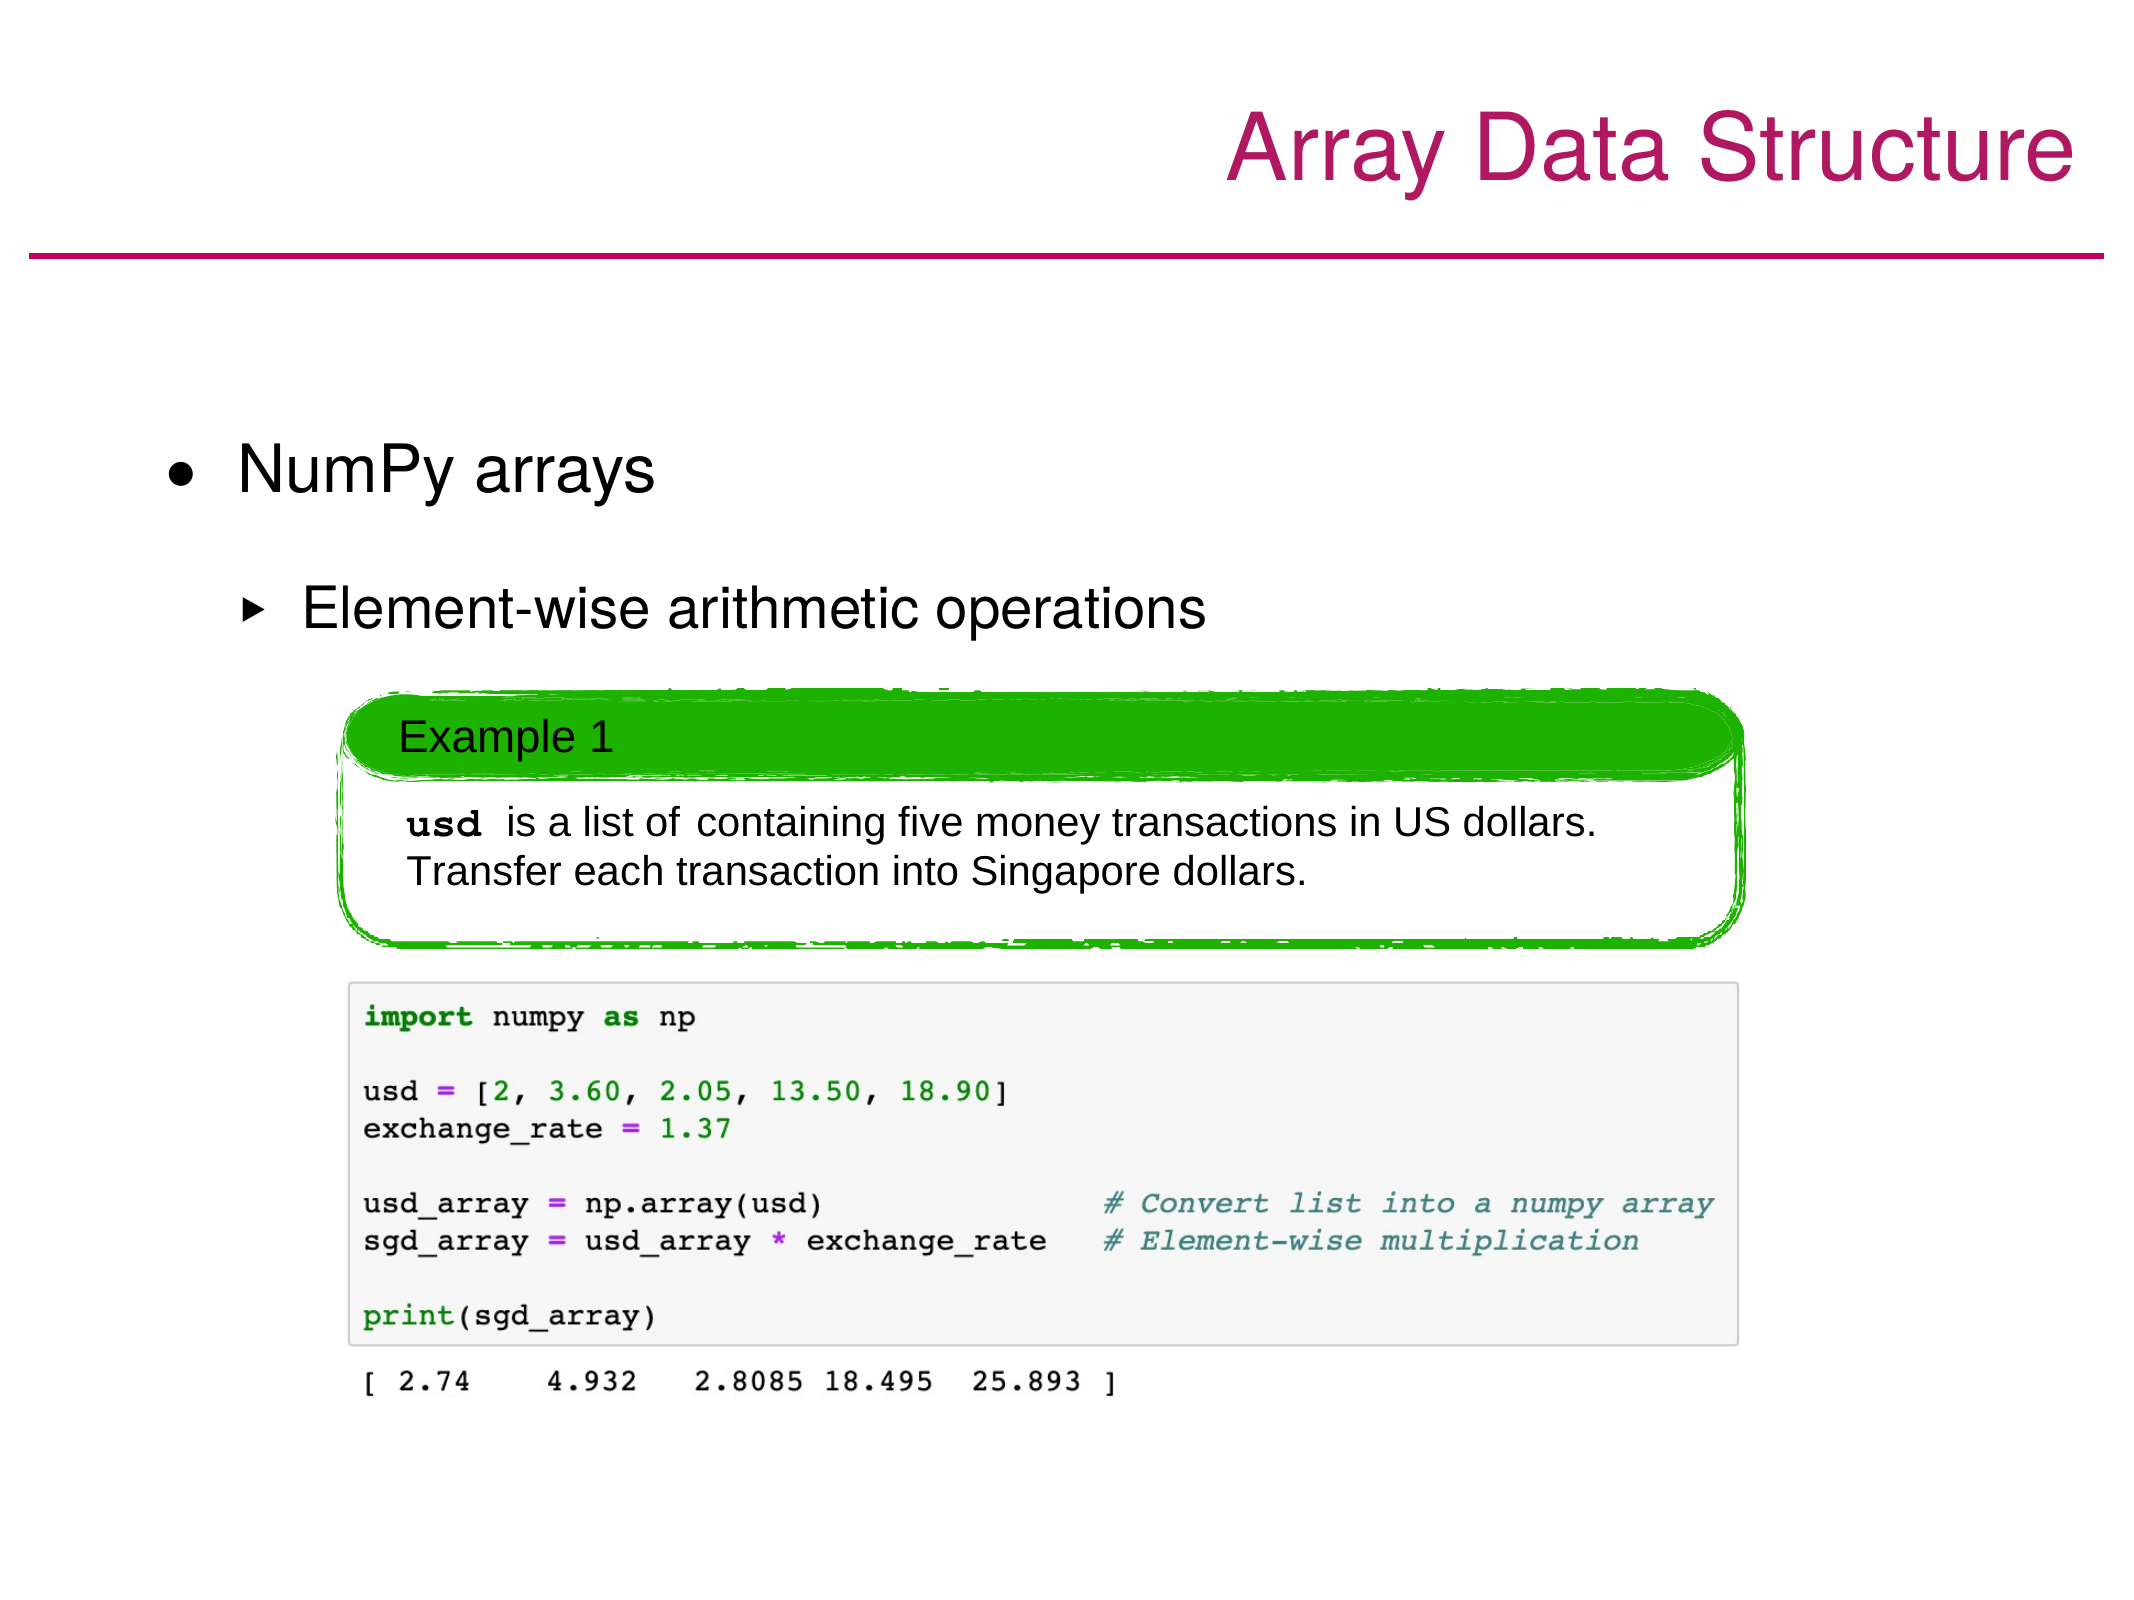

# Array Data Structure

NumPy arrays
Element-wise arithmetic operations
Example 1
usd is a list of containing five money transactions in US dollars. Transfer each transaction into Singapore dollars.